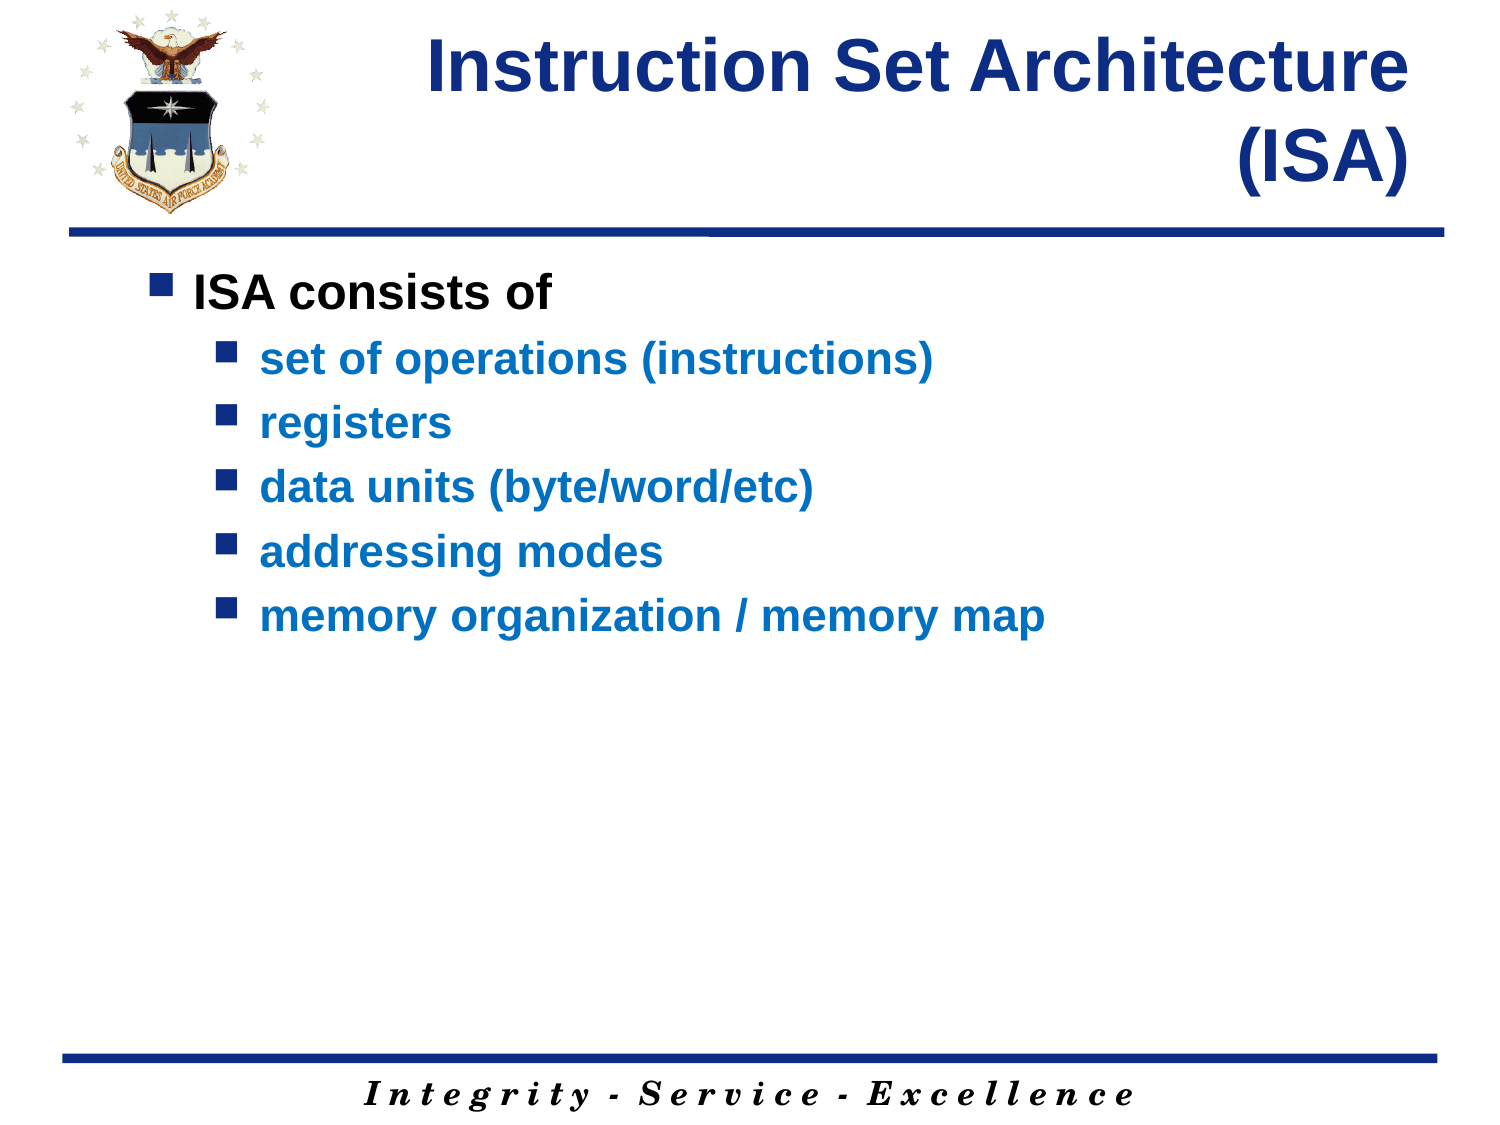

# Instruction Set Architecture (ISA)
ISA consists of
set of operations (instructions)
registers
data units (byte/word/etc)
addressing modes
memory organization / memory map